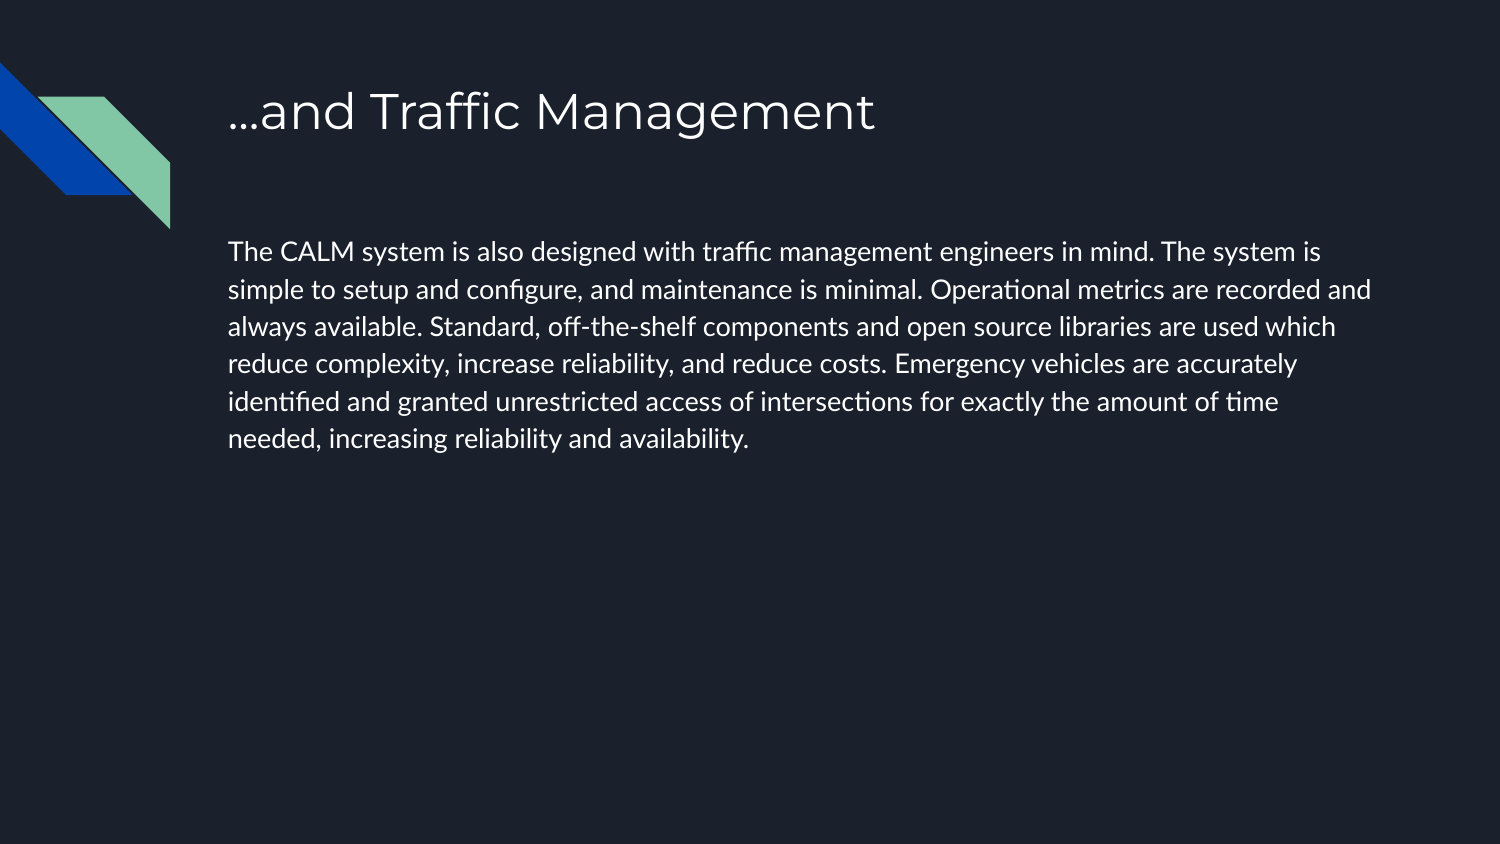

# ...and Traffic Management
The CALM system is also designed with traffic management engineers in mind. The system is simple to setup and configure, and maintenance is minimal. Operational metrics are recorded and always available. Standard, off-the-shelf components and open source libraries are used which reduce complexity, increase reliability, and reduce costs. Emergency vehicles are accurately identified and granted unrestricted access of intersections for exactly the amount of time needed, increasing reliability and availability.